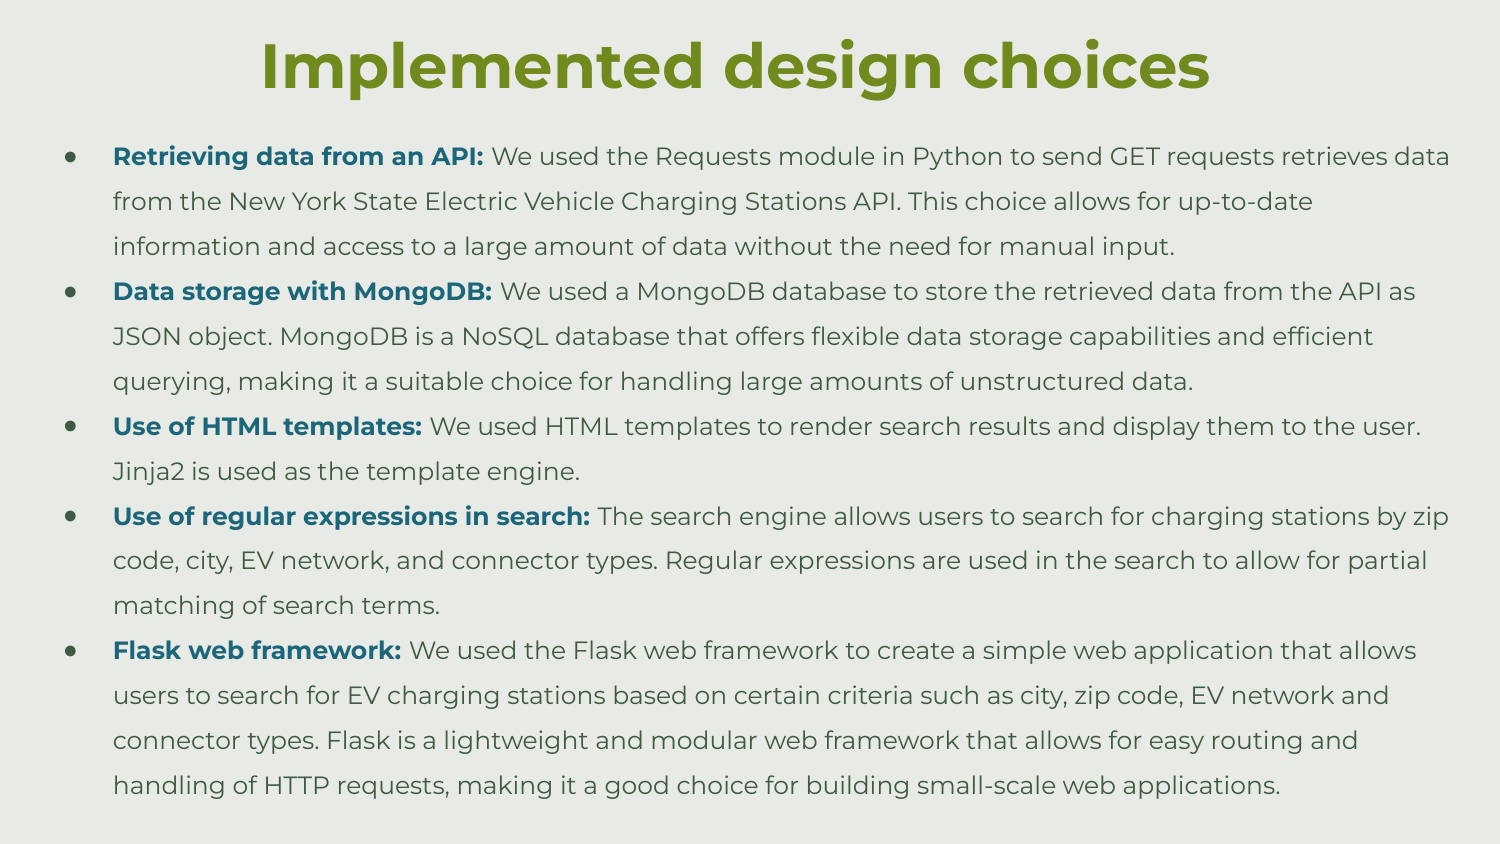

# Implemented design choices
Retrieving data from an API: We used the Requests module in Python to send GET requests retrieves data from the New York State Electric Vehicle Charging Stations API. This choice allows for up-to-date information and access to a large amount of data without the need for manual input.
Data storage with MongoDB: We used a MongoDB database to store the retrieved data from the API as JSON object. MongoDB is a NoSQL database that offers flexible data storage capabilities and efficient querying, making it a suitable choice for handling large amounts of unstructured data.
Use of HTML templates: We used HTML templates to render search results and display them to the user. Jinja2 is used as the template engine.
Use of regular expressions in search: The search engine allows users to search for charging stations by zip code, city, EV network, and connector types. Regular expressions are used in the search to allow for partial matching of search terms.
Flask web framework: We used the Flask web framework to create a simple web application that allows users to search for EV charging stations based on certain criteria such as city, zip code, EV network and connector types. Flask is a lightweight and modular web framework that allows for easy routing and handling of HTTP requests, making it a good choice for building small-scale web applications.